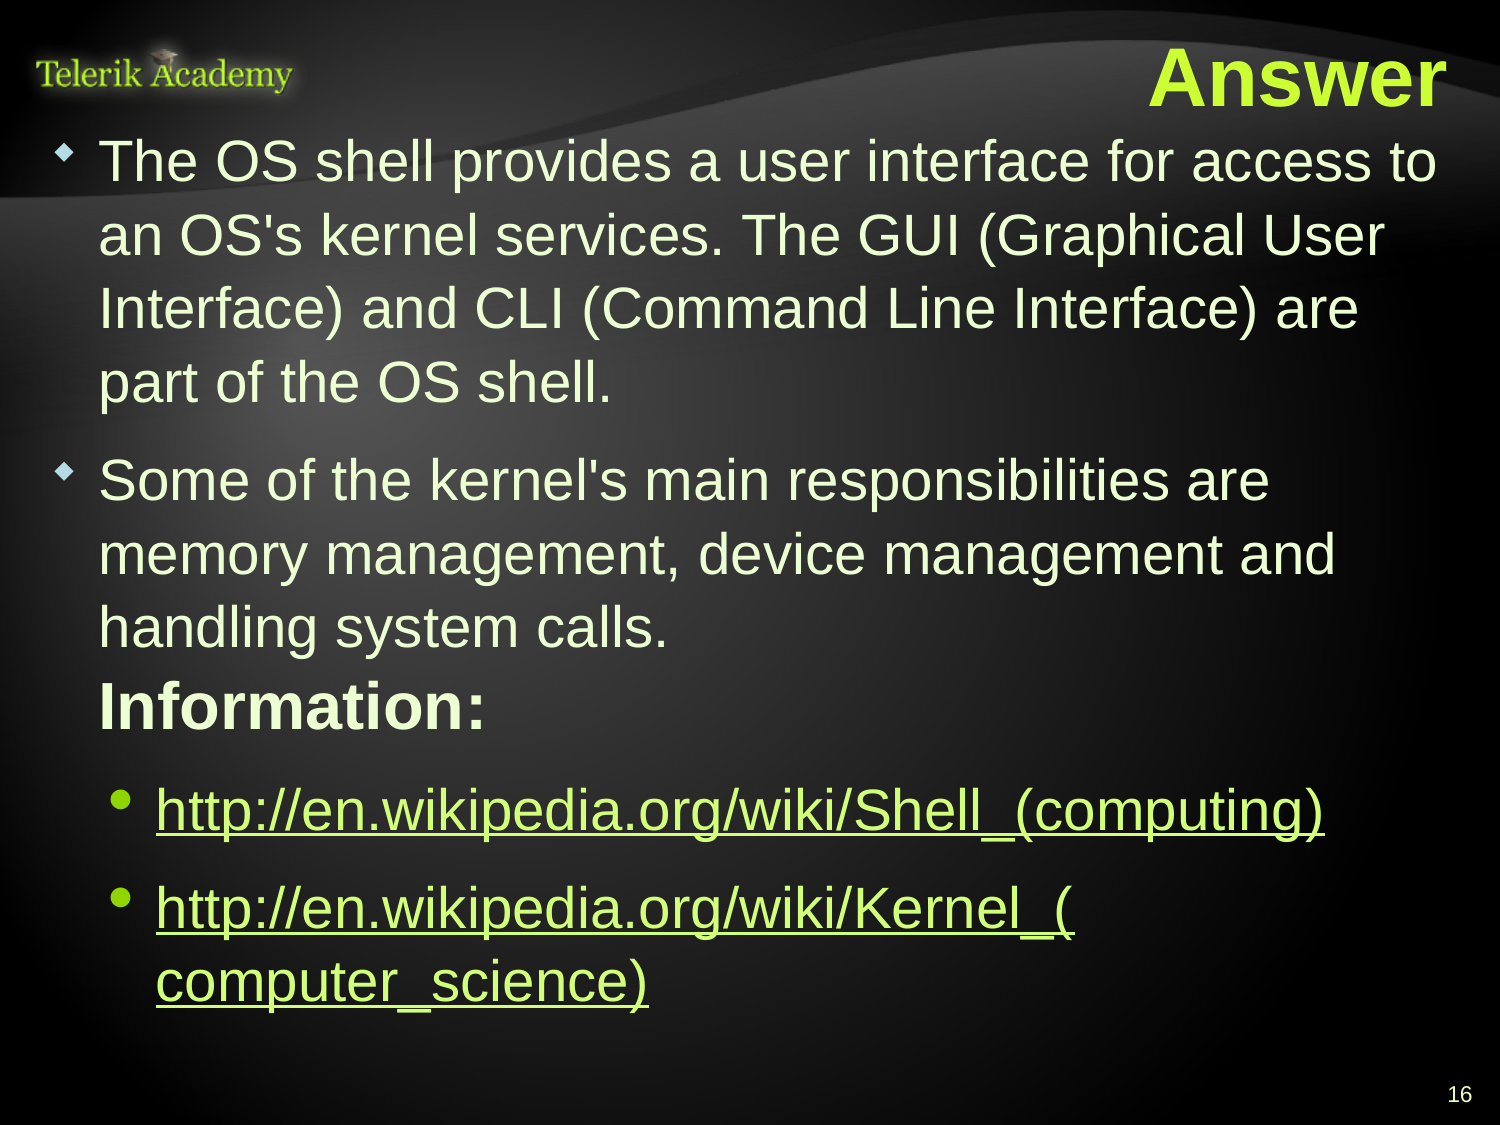

# Answer
The OS shell provides a user interface for access to an OS's kernel services. The GUI (Graphical User Interface) and CLI (Command Line Interface) are part of the OS shell.
Some of the kernel's main responsibilities are memory management, device management and handling system calls.
Information:
http://en.wikipedia.org/wiki/Shell_(computing)
http://en.wikipedia.org/wiki/Kernel_(computer_science)
16